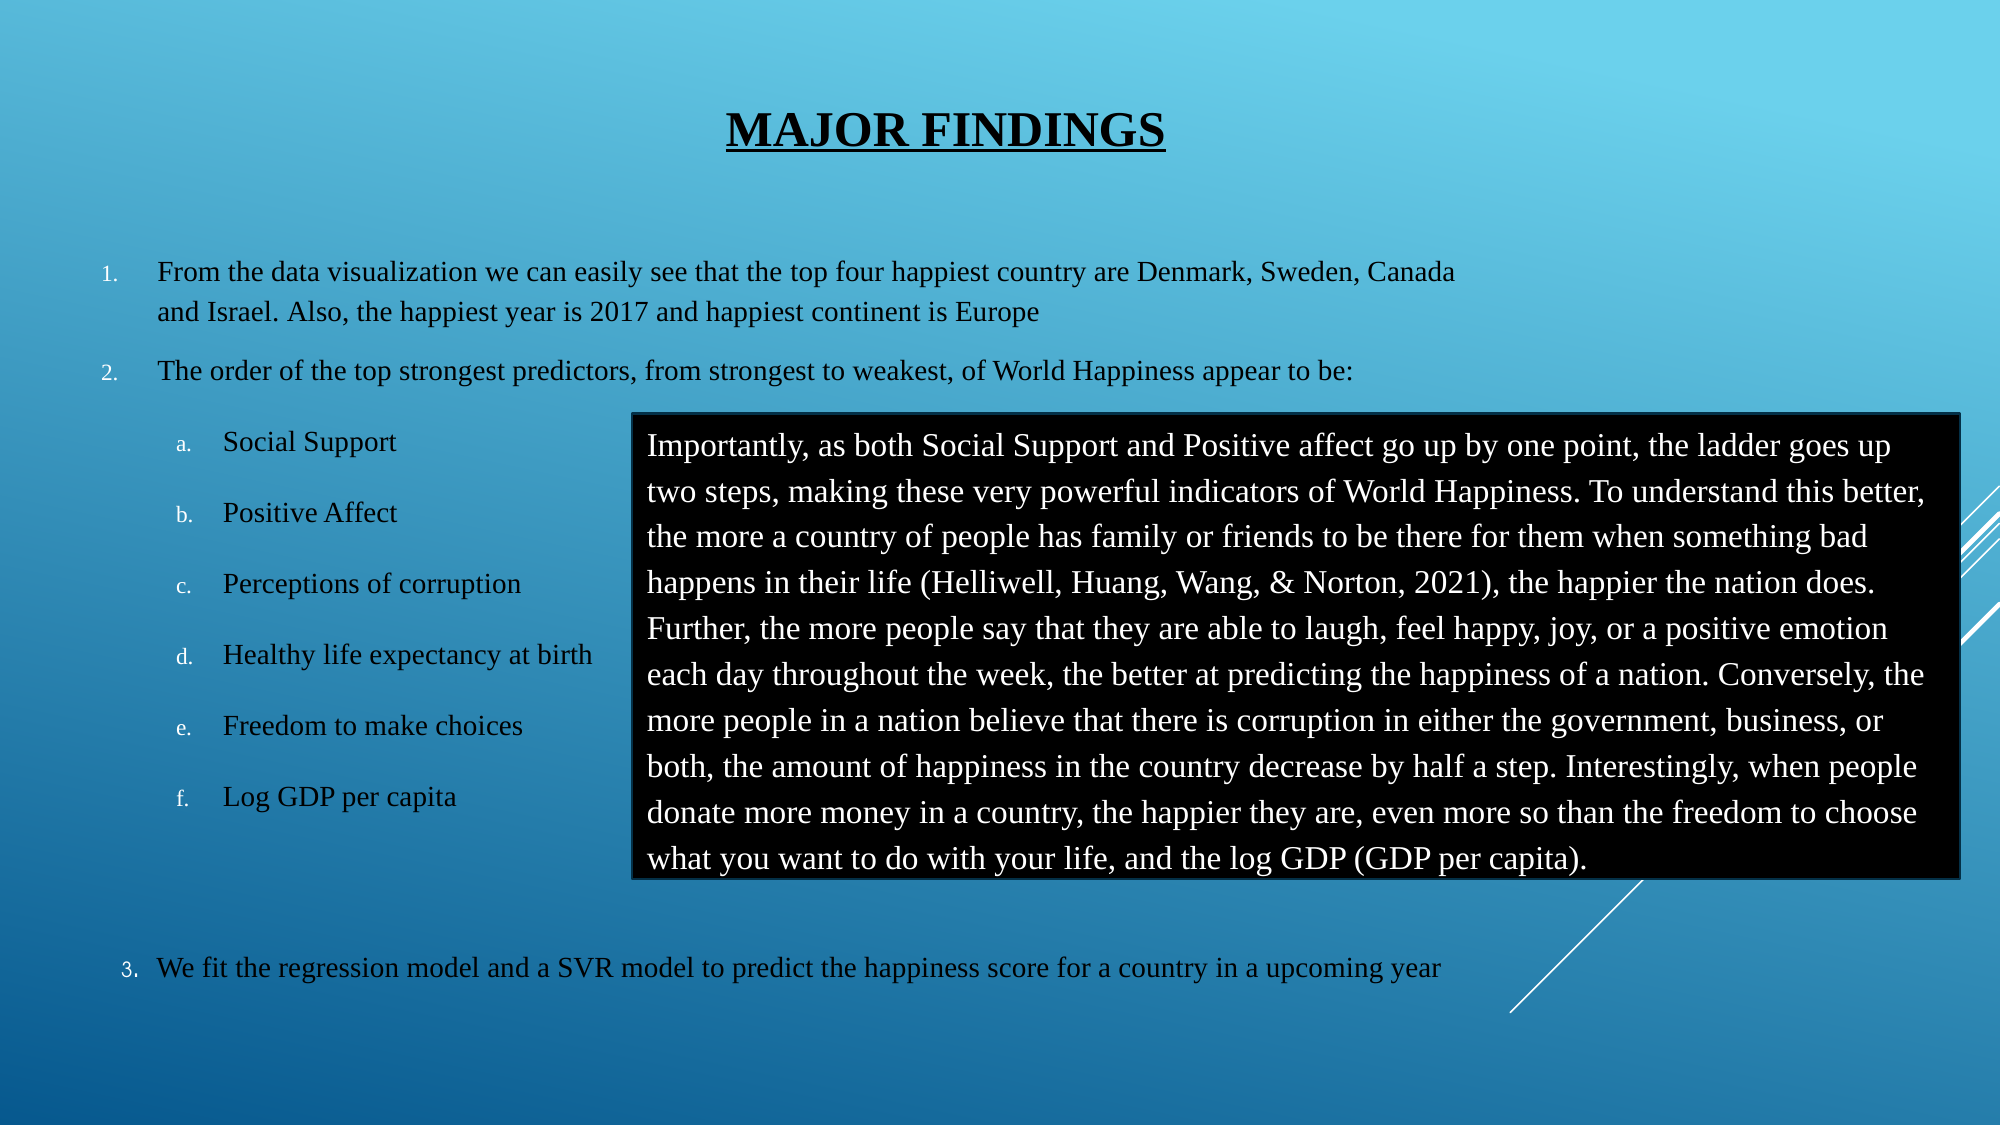

MAJOR FINDINGS

From the data visualization we can easily see that the top four happiest country are Denmark, Sweden, Canada and Israel. Also, the happiest year is 2017 and happiest continent is Europe
The order of the top strongest predictors, from strongest to weakest, of World Happiness appear to be:
Social Support
Positive Affect
Perceptions of corruption
Healthy life expectancy at birth
Freedom to make choices
Log GDP per capita

Importantly, as both Social Support and Positive affect go up by one point, the ladder goes up two steps, making these very powerful indicators of World Happiness. To understand this better, the more a country of people has family or friends to be there for them when something bad happens in their life (Helliwell, Huang, Wang, & Norton, 2021), the happier the nation does. Further, the more people say that they are able to laugh, feel happy, joy, or a positive emotion each day throughout the week, the better at predicting the happiness of a nation. Conversely, the more people in a nation believe that there is corruption in either the government, business, or both, the amount of happiness in the country decrease by half a step. Interestingly, when people donate more money in a country, the happier they are, even more so than the freedom to choose what you want to do with your life, and the log GDP (GDP per capita).
# 3.  We fit the regression model and a SVR model to predict the happiness score for a country in a upcoming year